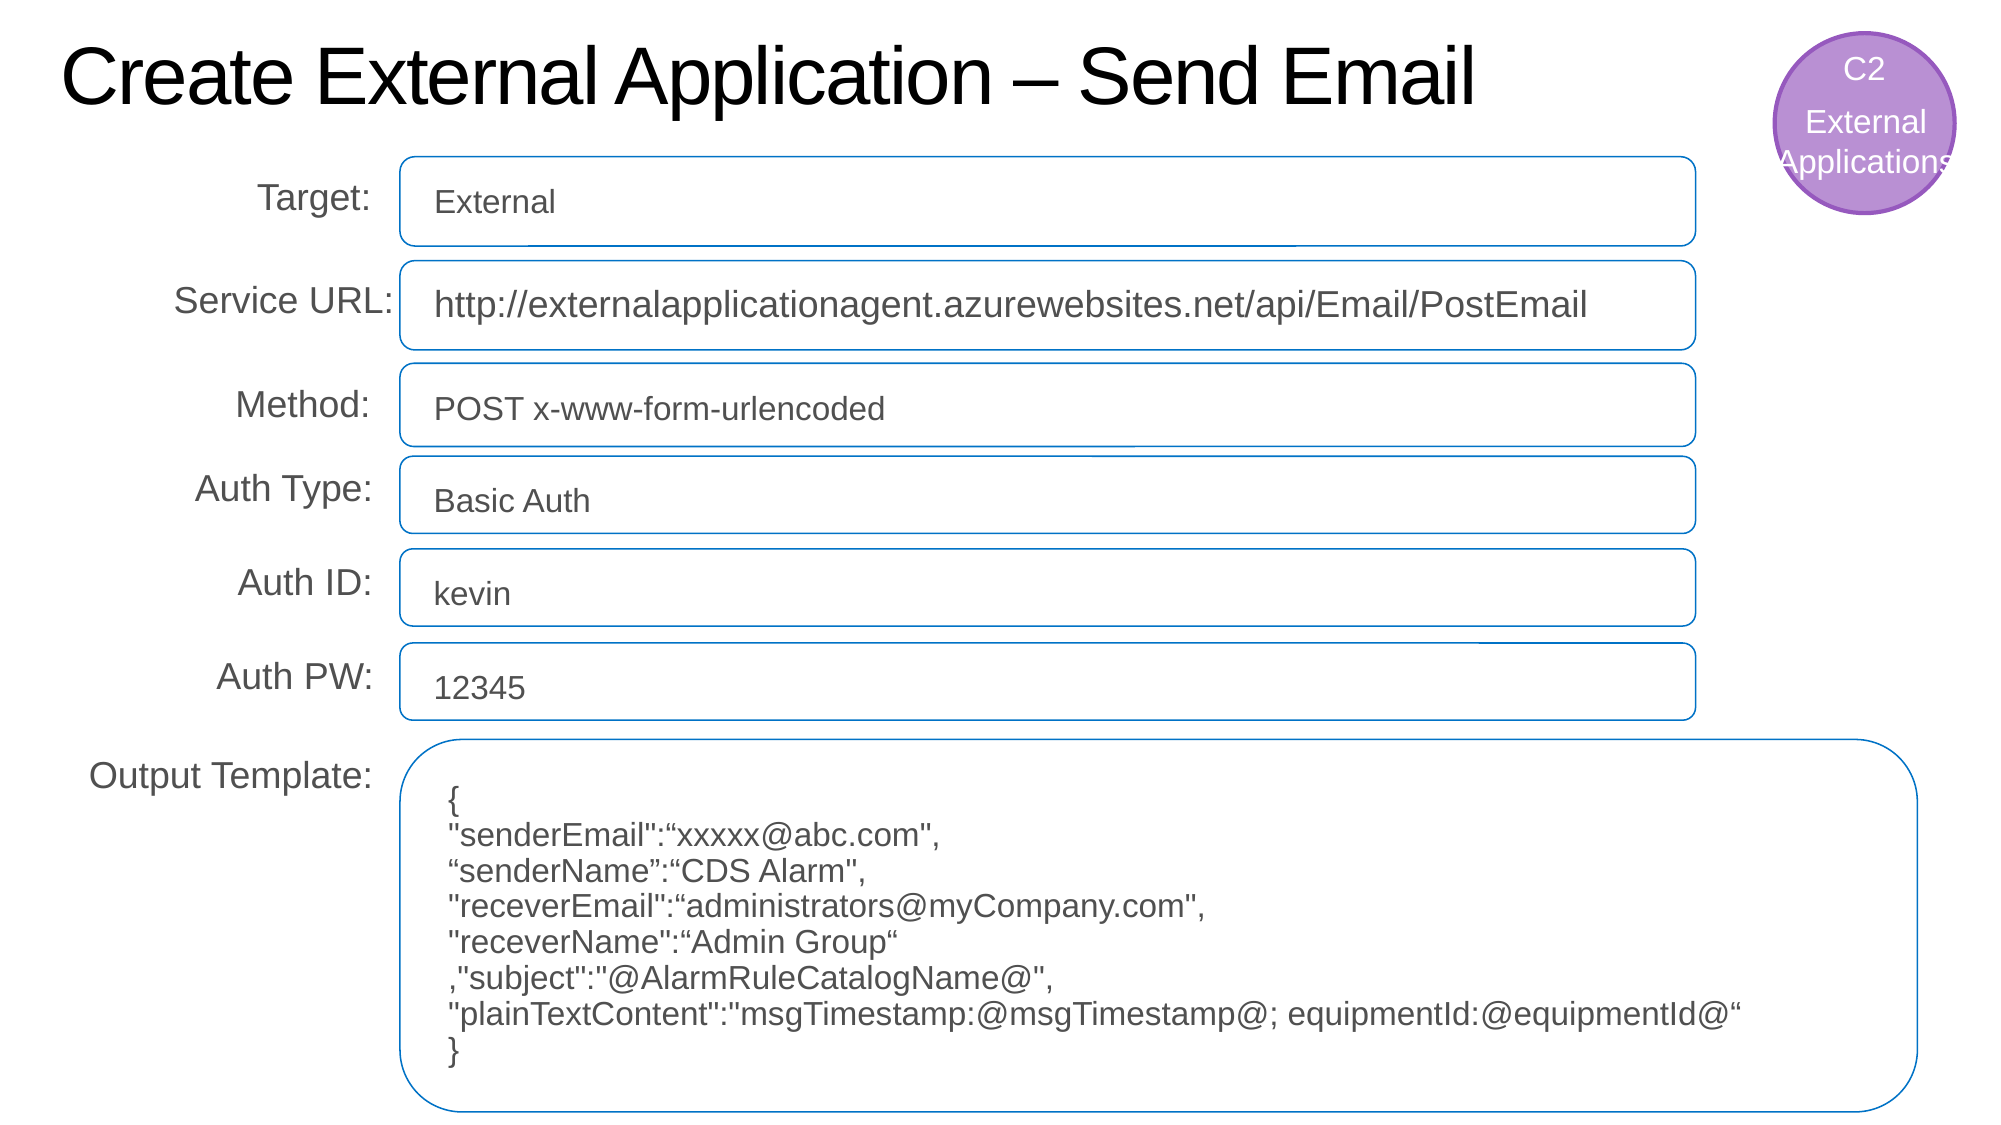

# Create External Application – Send Email

External
Applications
C2
External
Target:
http://externalapplicationagent.azurewebsites.net/api/Email/PostEmail
Service URL:
POST x-www-form-urlencoded
Method:
Auth Type:
Basic Auth
Auth ID:
kevin
Auth PW:
12345
Output Template:
{
"senderEmail":“xxxxx@abc.com",
“senderName”:“CDS Alarm",
"receverEmail":“administrators@myCompany.com",
"receverName":“Admin Group“
,"subject":"@AlarmRuleCatalogName@",
"plainTextContent":"msgTimestamp:@msgTimestamp@; equipmentId:@equipmentId@“
}